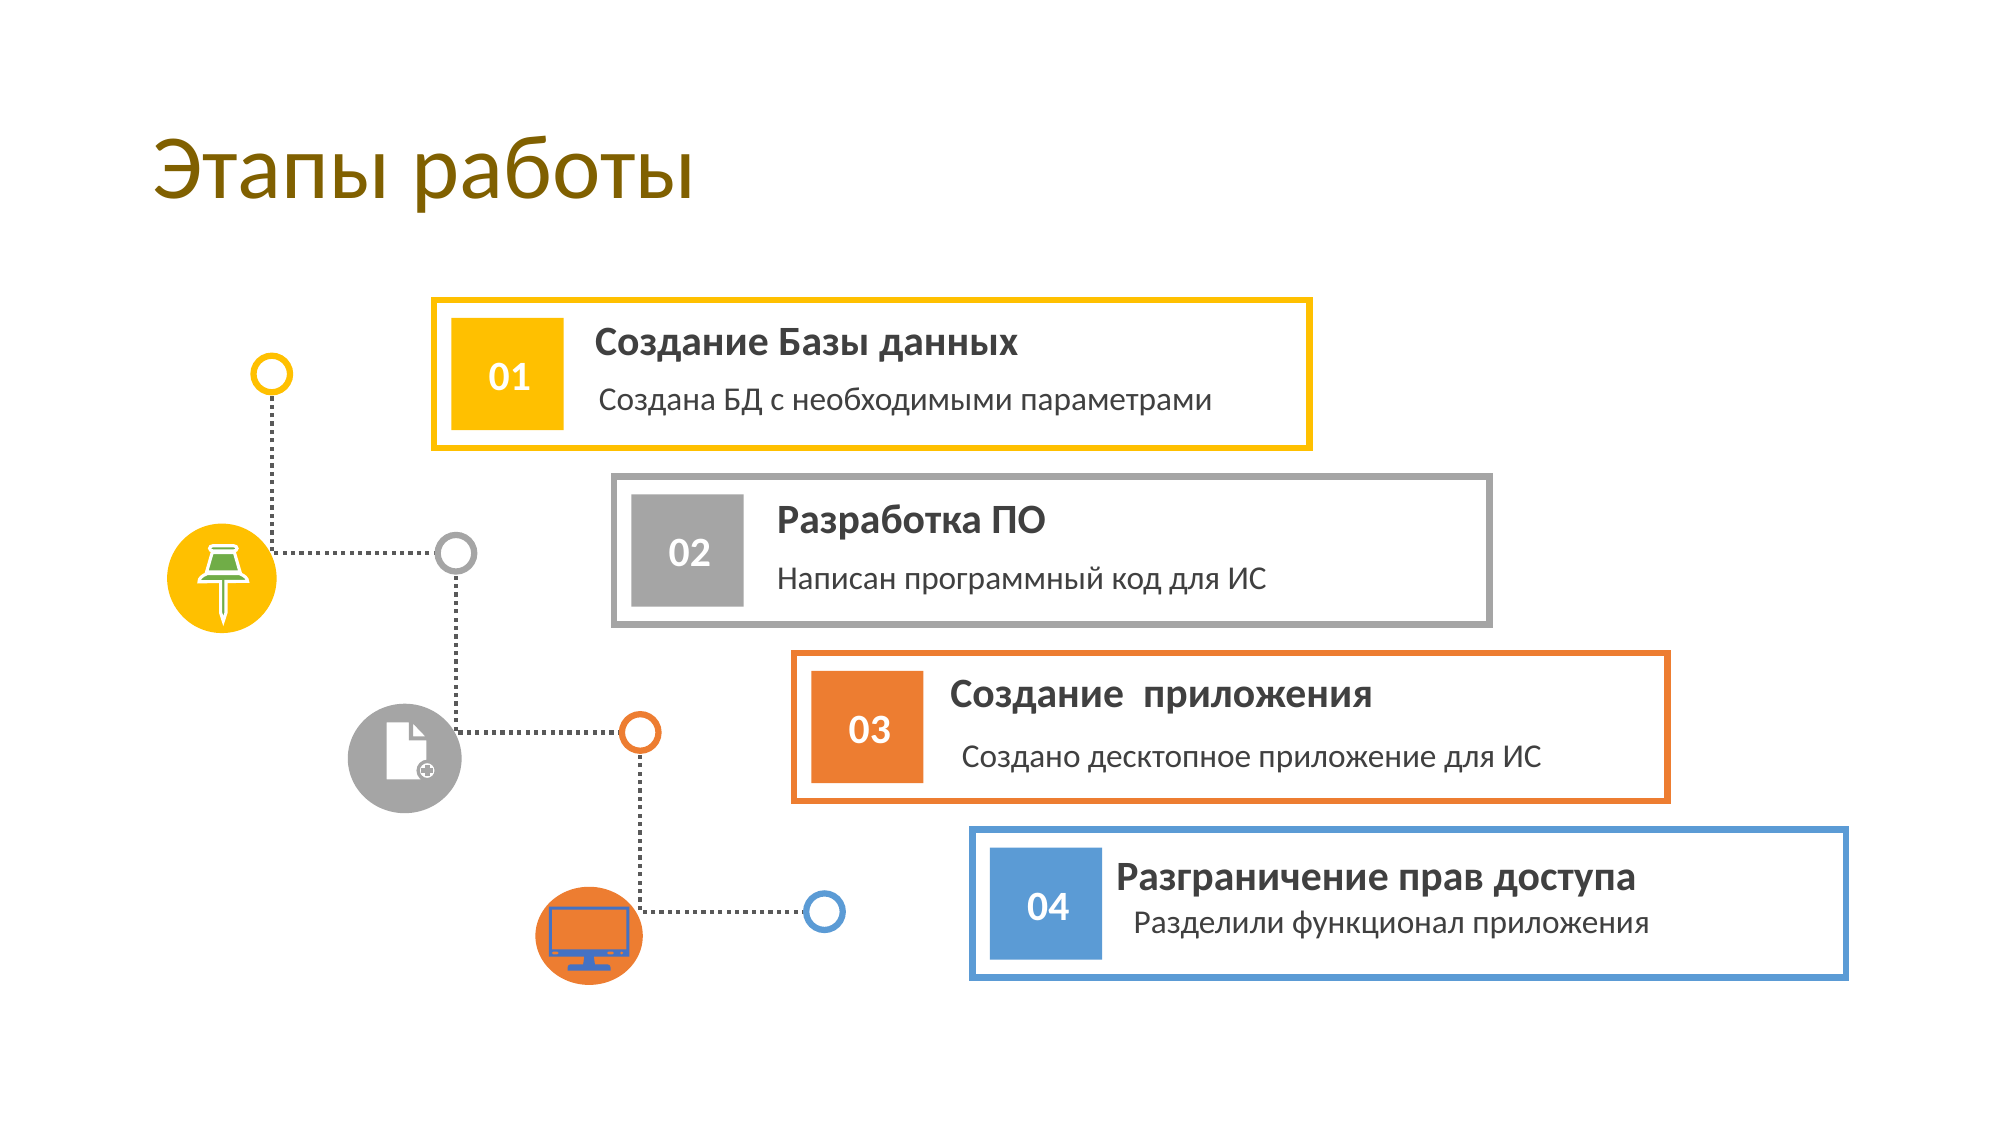

# Этапы работы

Создание Базы данных

01

Создана БД с необходимыми параметрами

Разработка ПО
Написан программный код для ИС

02

Создание  приложения

03

Создано десктопное приложение для ИС

Разграничение прав доступа
Разделили функционал приложения

04